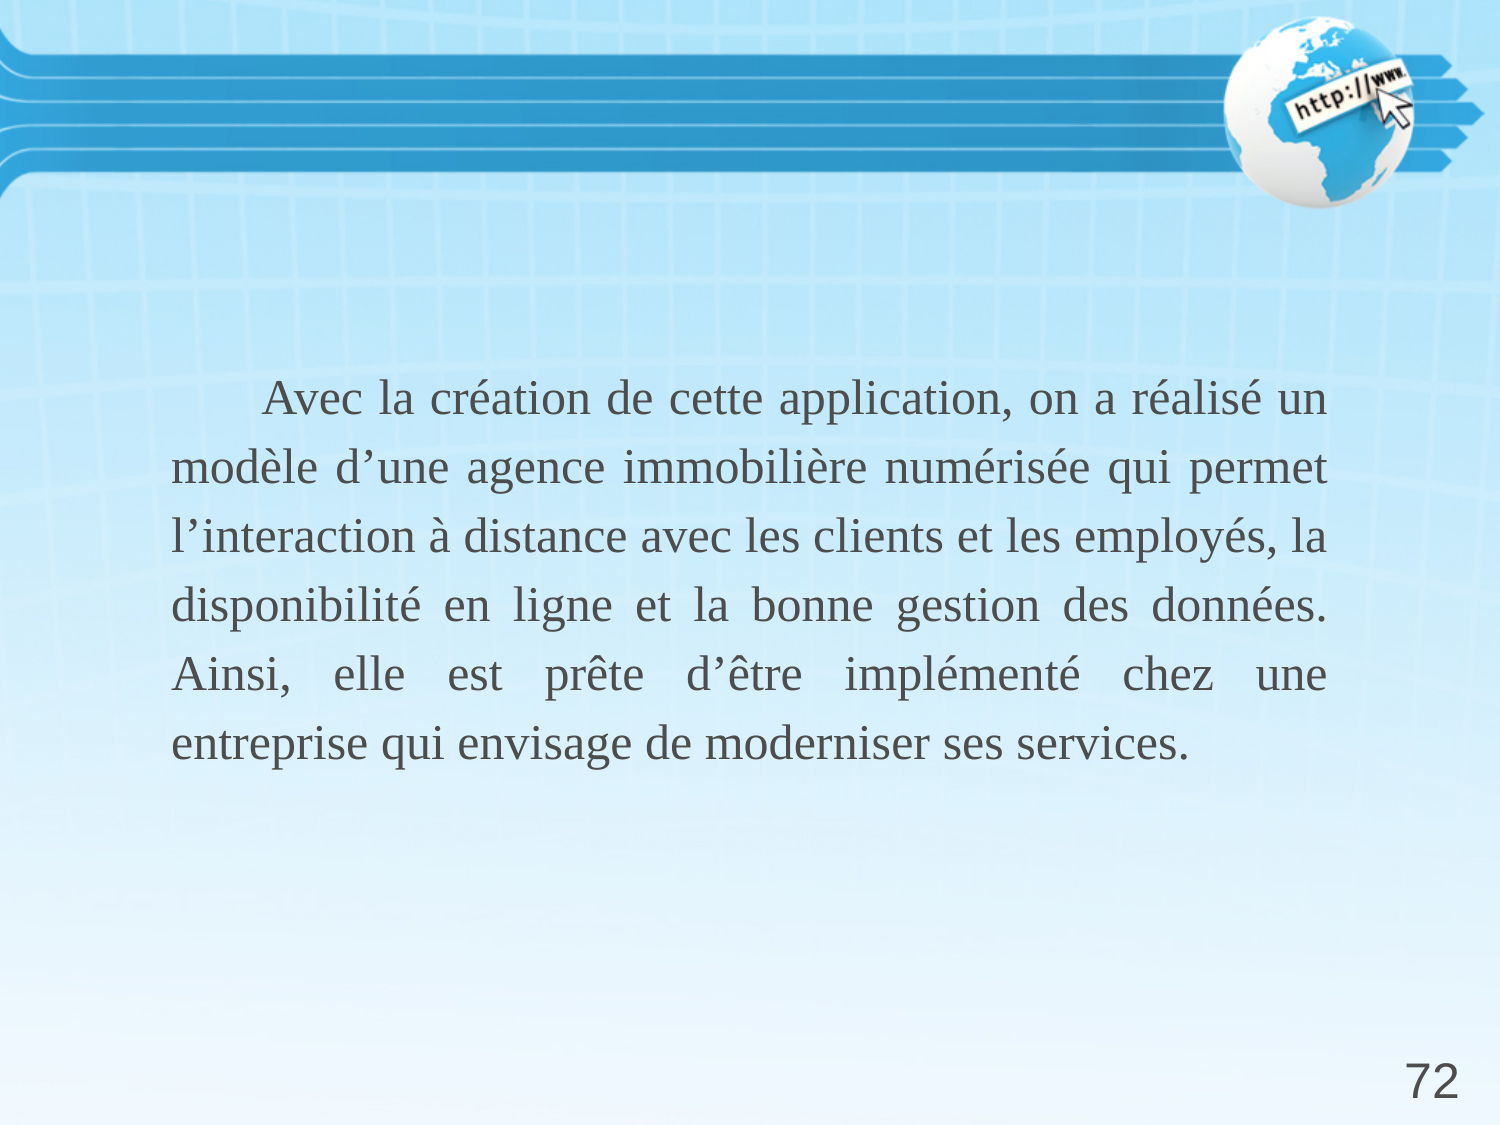

Avec la création de cette application, on a réalisé un modèle d’une agence immobilière numérisée qui permet l’interaction à distance avec les clients et les employés, la disponibilité en ligne et la bonne gestion des données. Ainsi, elle est prête d’être implémenté chez une entreprise qui envisage de moderniser ses services.
72